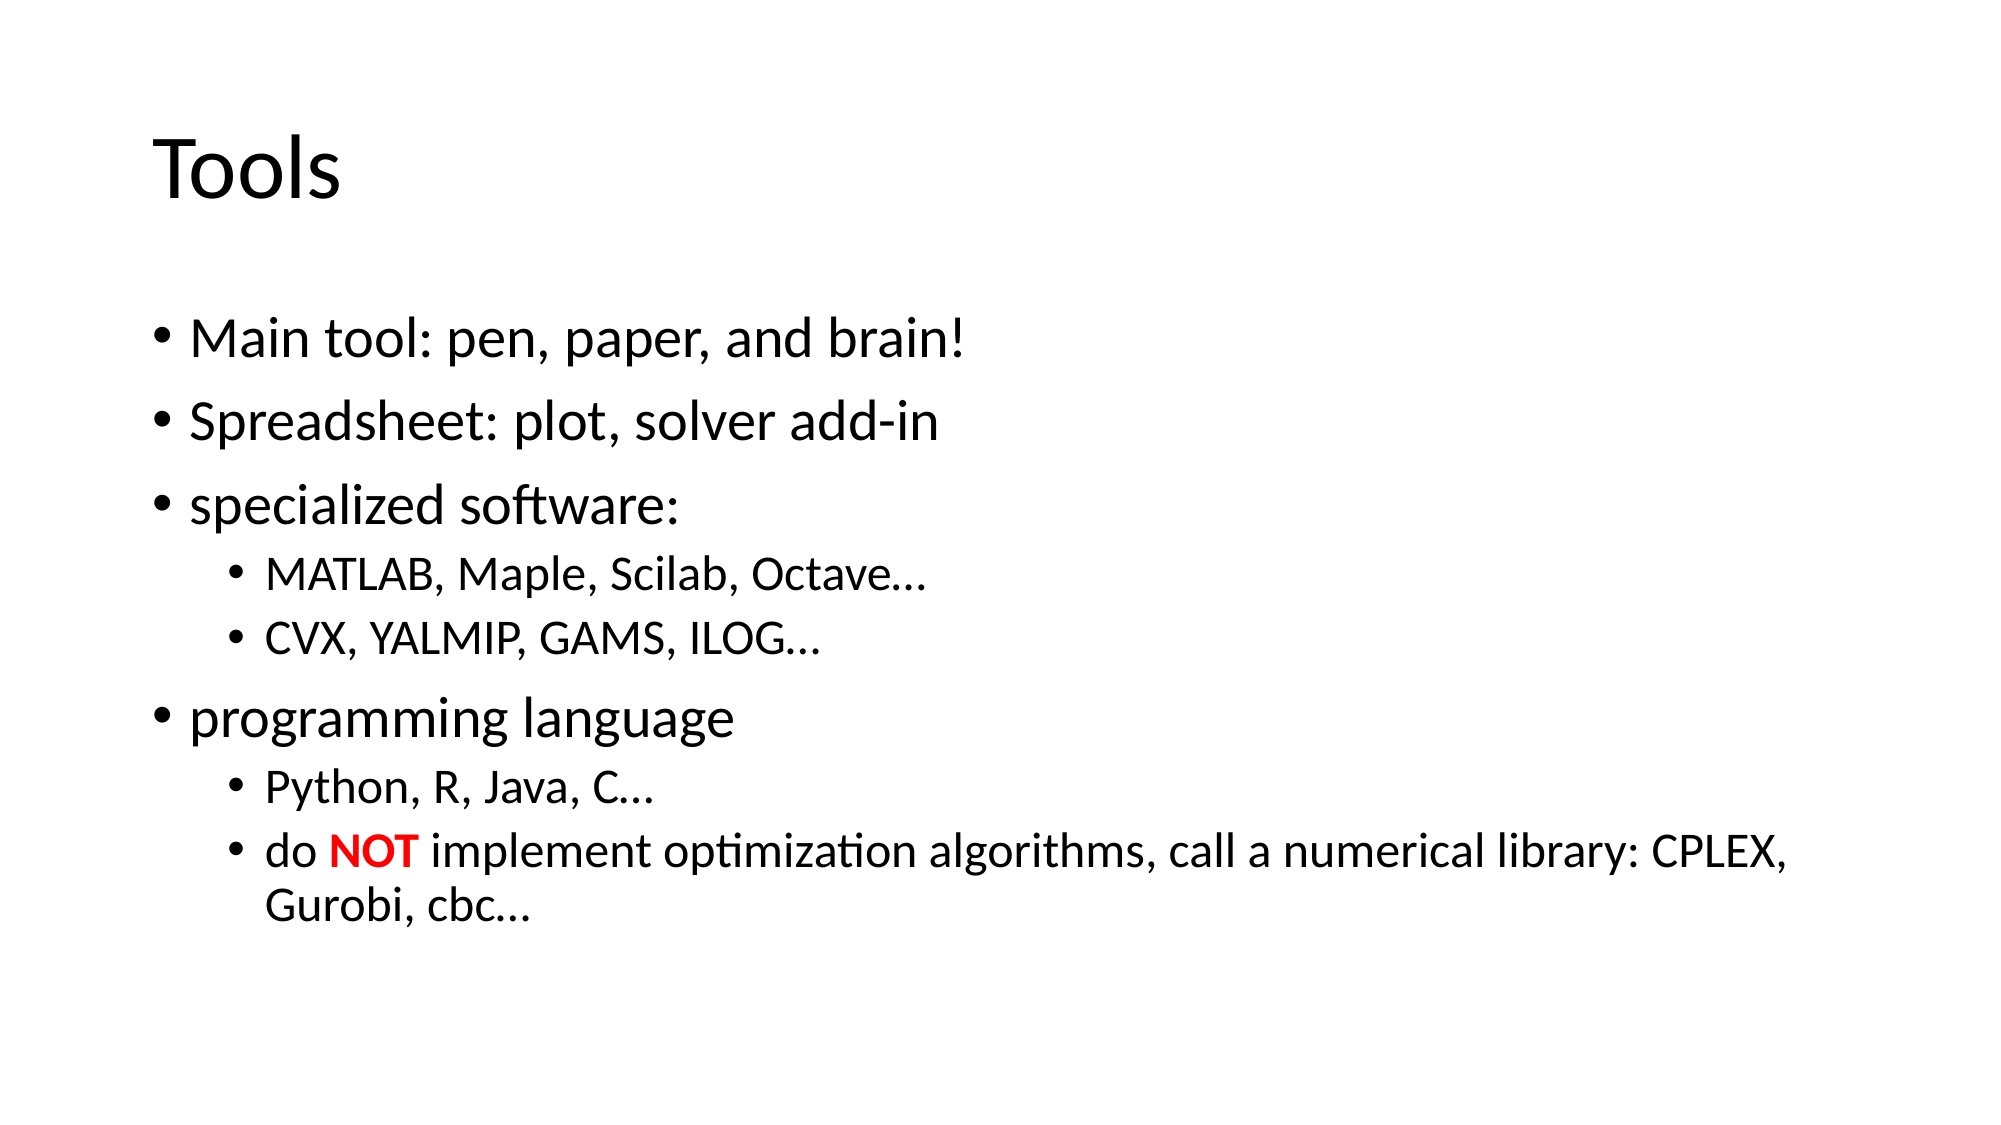

# Tools
Main tool: pen, paper, and brain!
Spreadsheet: plot, solver add-in
specialized software:
MATLAB, Maple, Scilab, Octave…
CVX, YALMIP, GAMS, ILOG…
programming language
Python, R, Java, C…
do NOT implement optimization algorithms, call a numerical library: CPLEX, Gurobi, cbc…